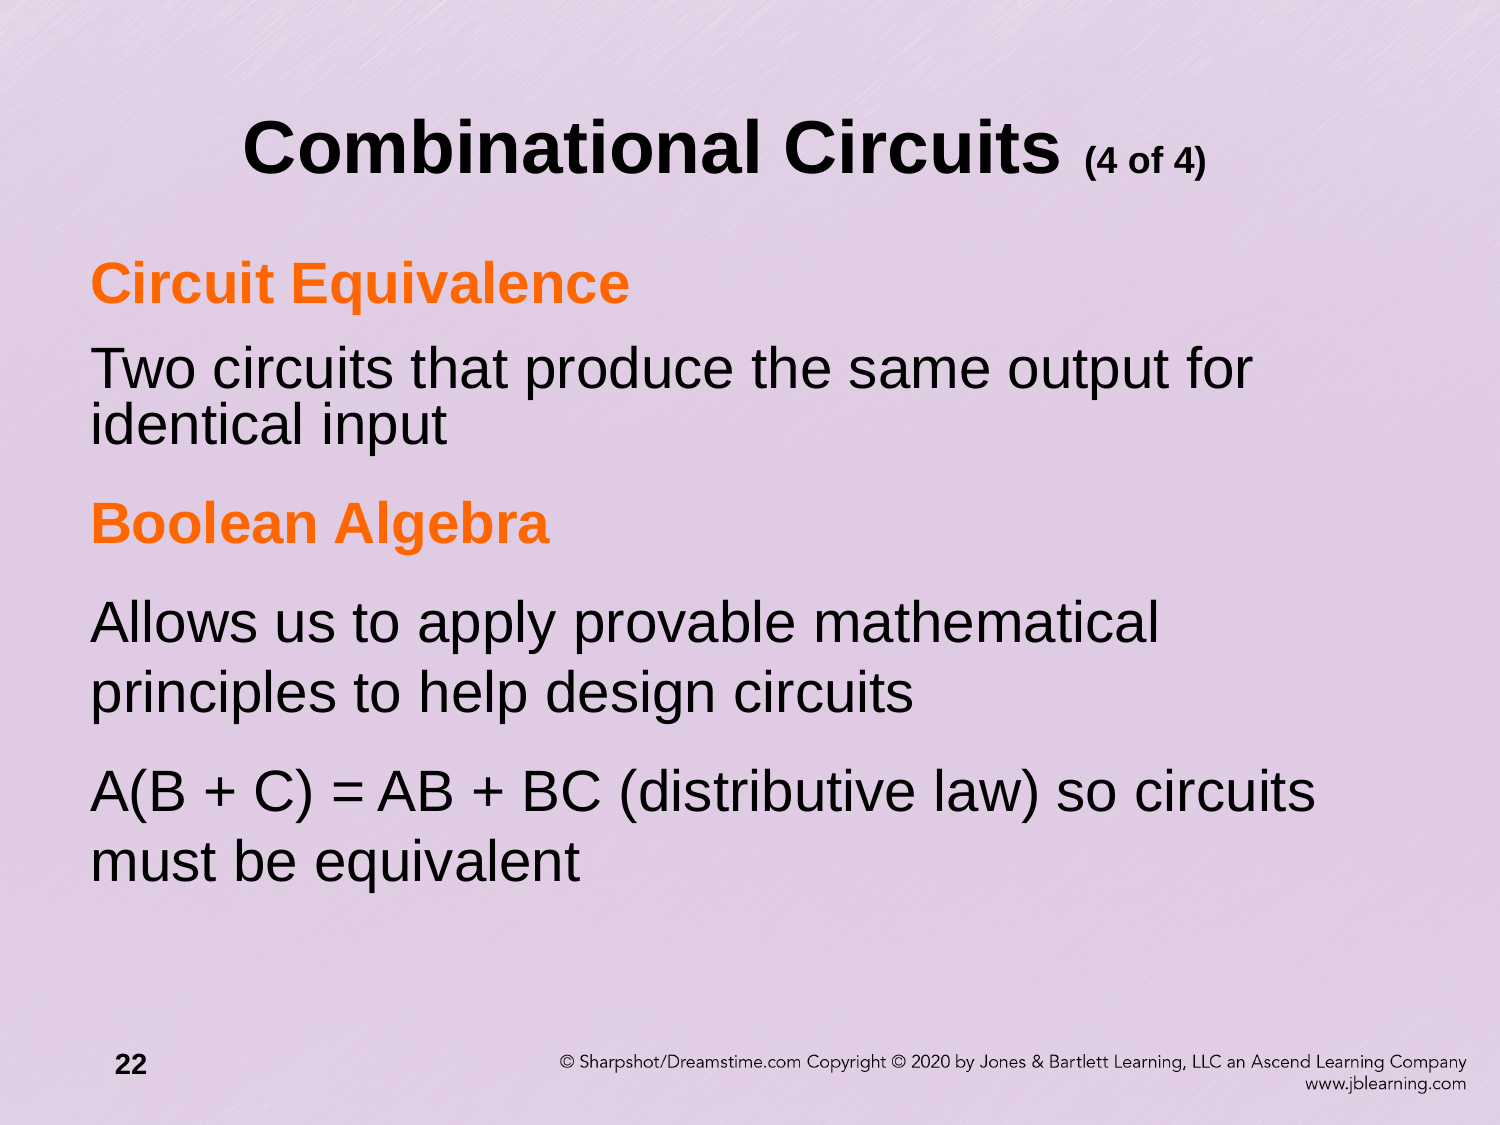

# Combinational Circuits (4 of 4)
Circuit Equivalence
Two circuits that produce the same output for identical input
Boolean Algebra
Allows us to apply provable mathematical principles to help design circuits
A(B + C) = AB + BC (distributive law) so circuits must be equivalent
22